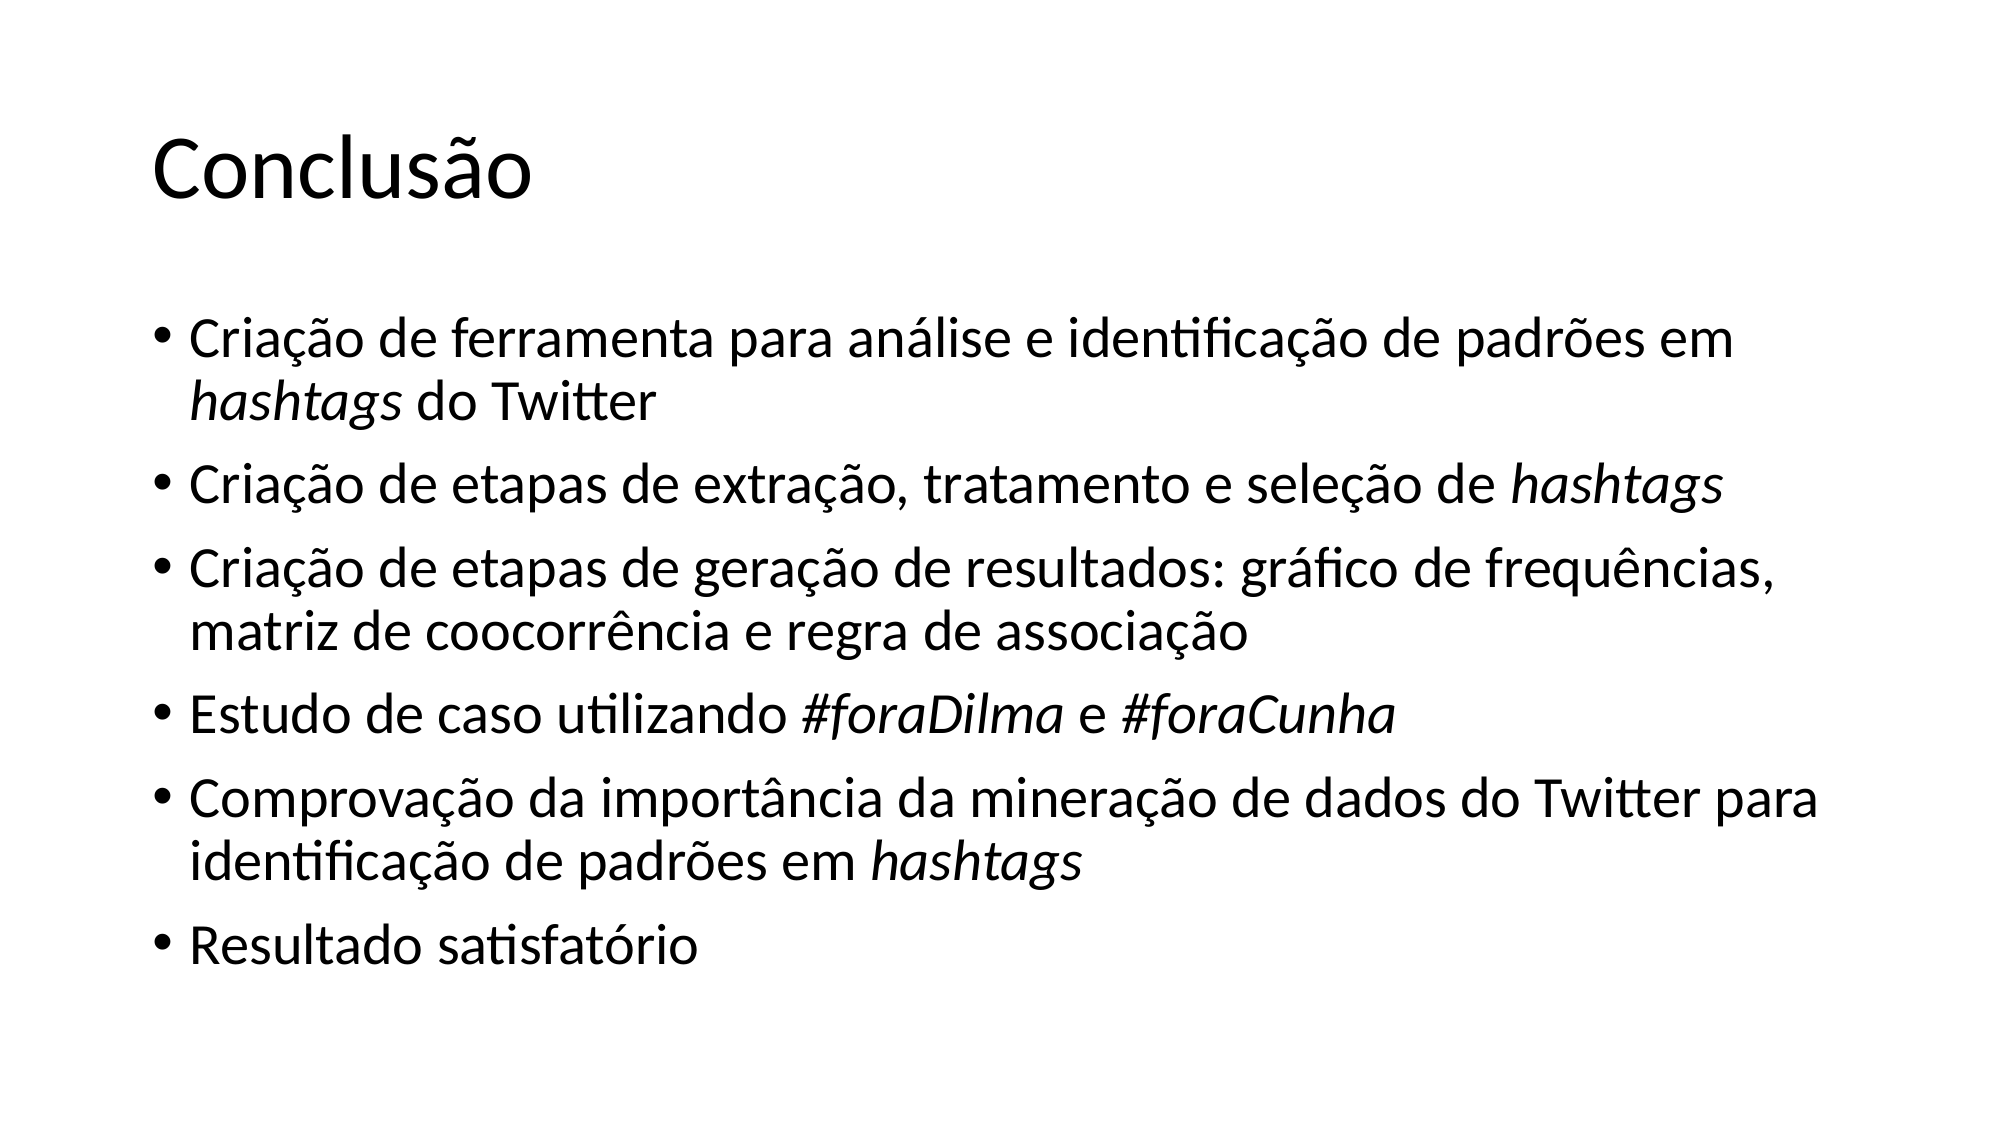

# Conclusão
Criação de ferramenta para análise e identificação de padrões em hashtags do Twitter
Criação de etapas de extração, tratamento e seleção de hashtags
Criação de etapas de geração de resultados: gráfico de frequências, matriz de coocorrência e regra de associação
Estudo de caso utilizando #foraDilma e #foraCunha
Comprovação da importância da mineração de dados do Twitter para identificação de padrões em hashtags
Resultado satisfatório